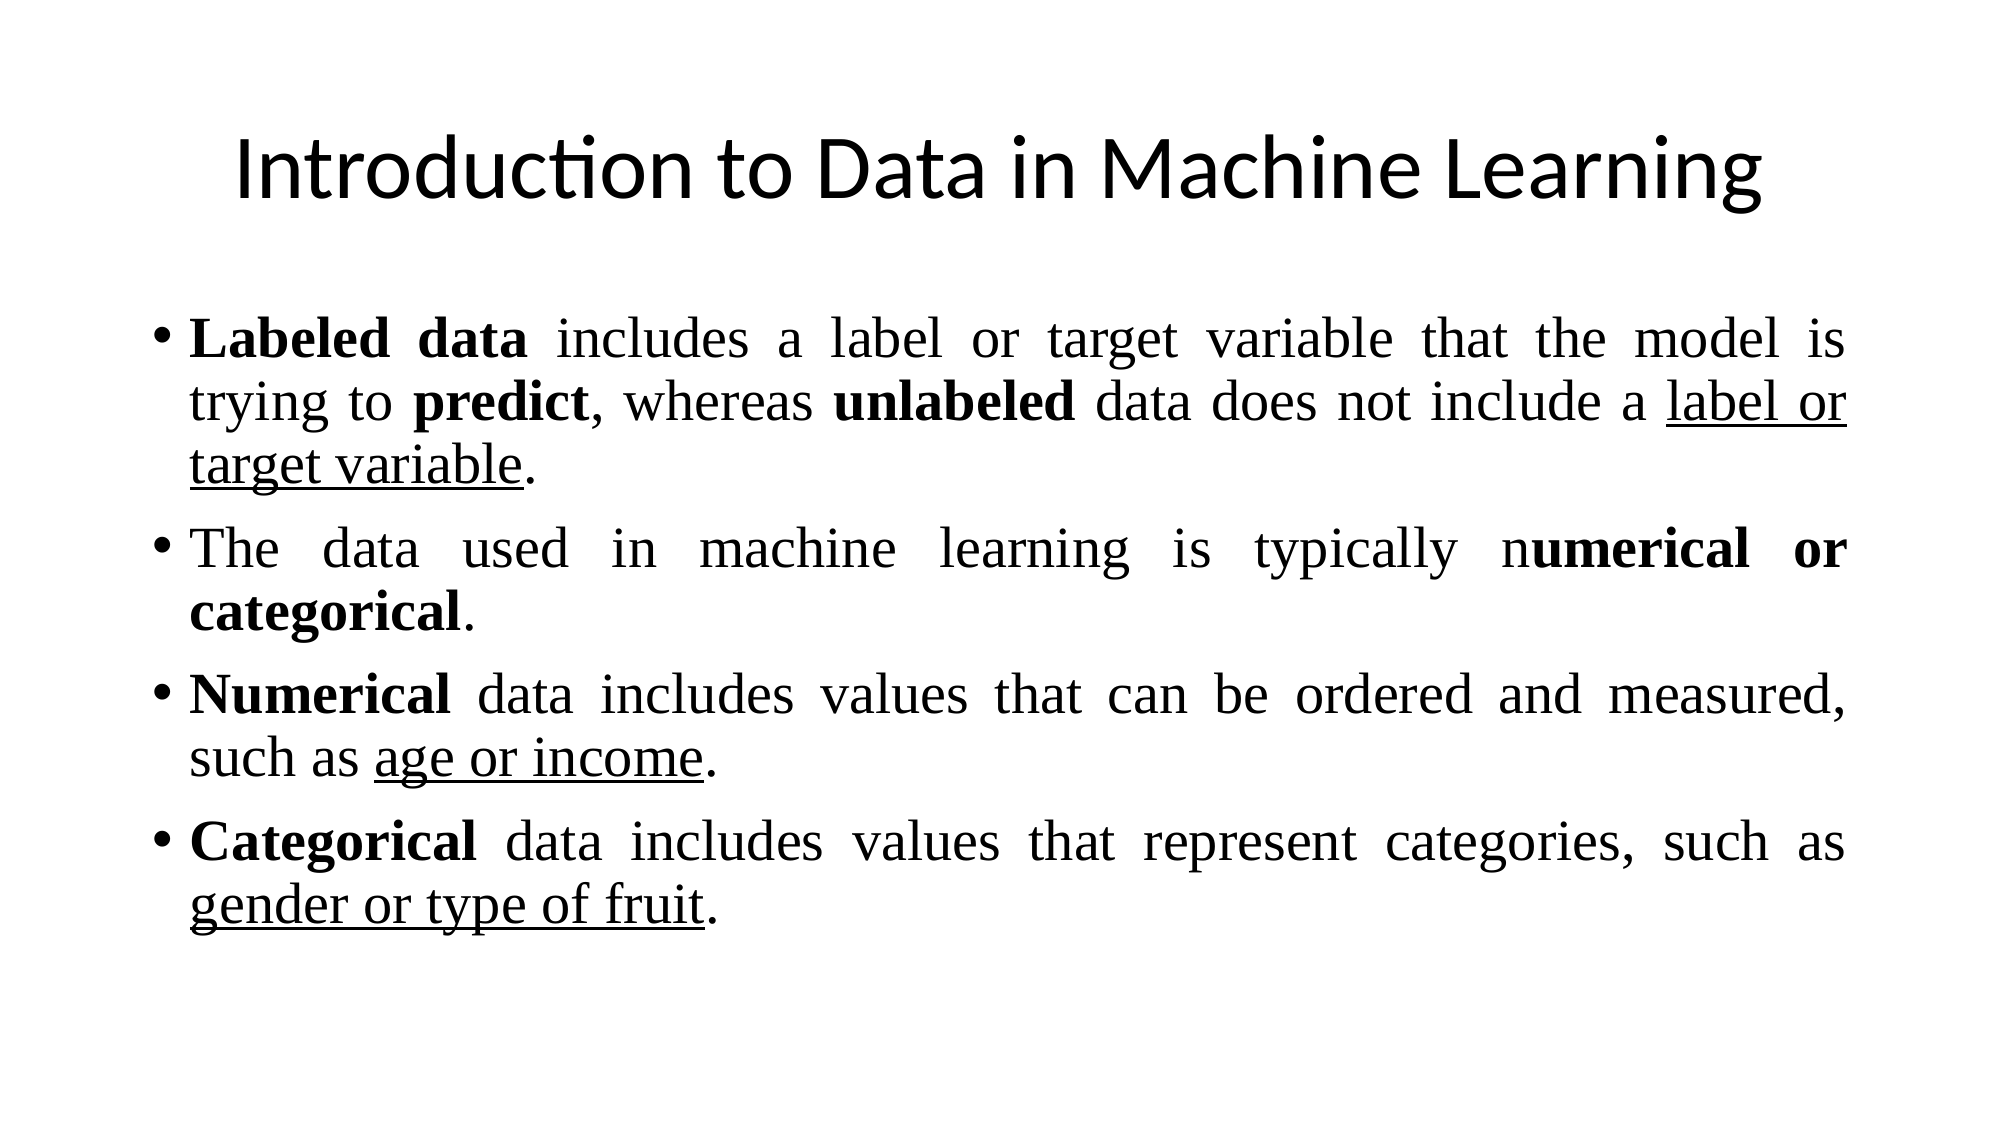

# Introduction to Data in Machine Learning
Labeled data includes a label or target variable that the model is trying to predict, whereas unlabeled data does not include a label or target variable.
The data used in machine learning is typically numerical or categorical.
Numerical data includes values that can be ordered and measured, such as age or income.
Categorical data includes values that represent categories, such as gender or type of fruit.